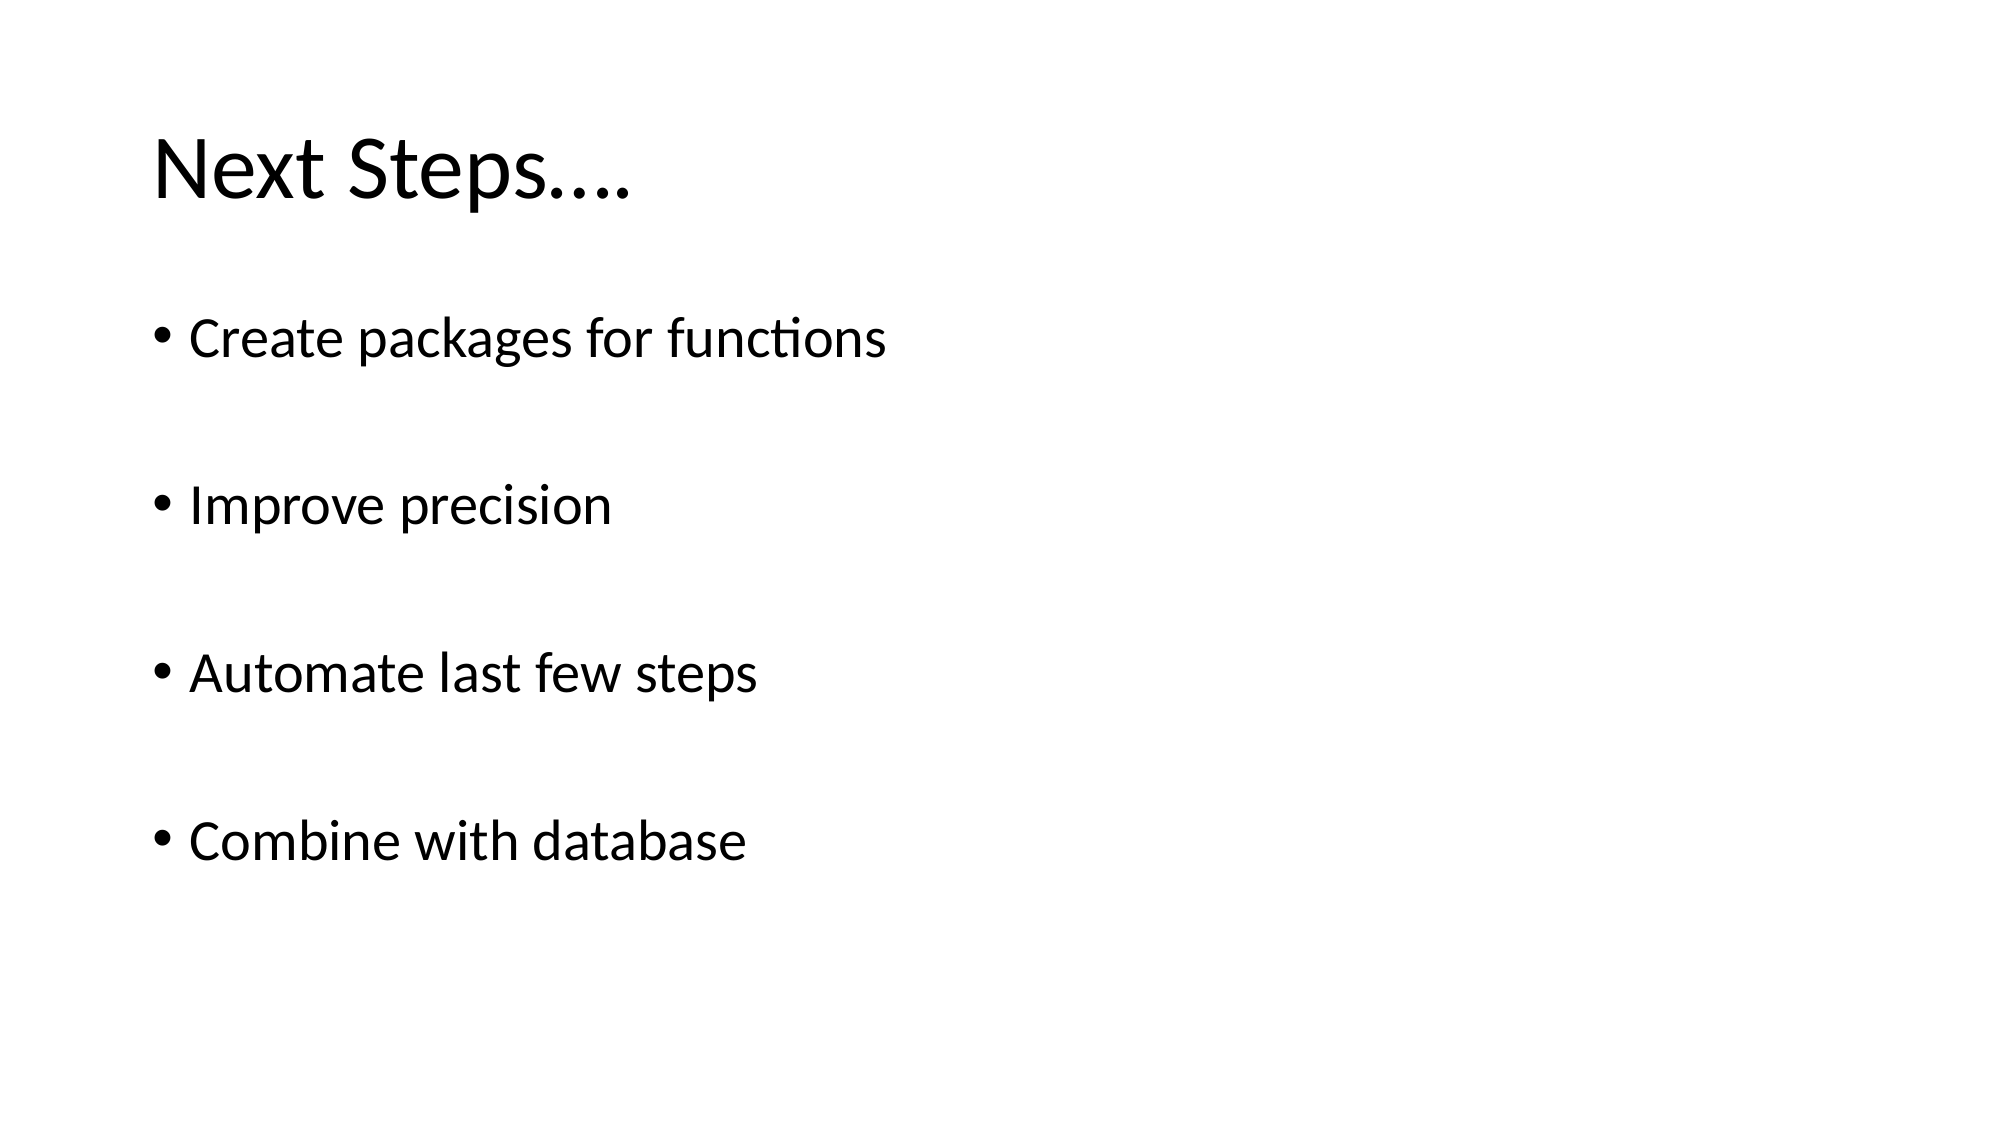

# Next Steps….
Create packages for functions

Improve precision

Automate last few steps

Combine with database